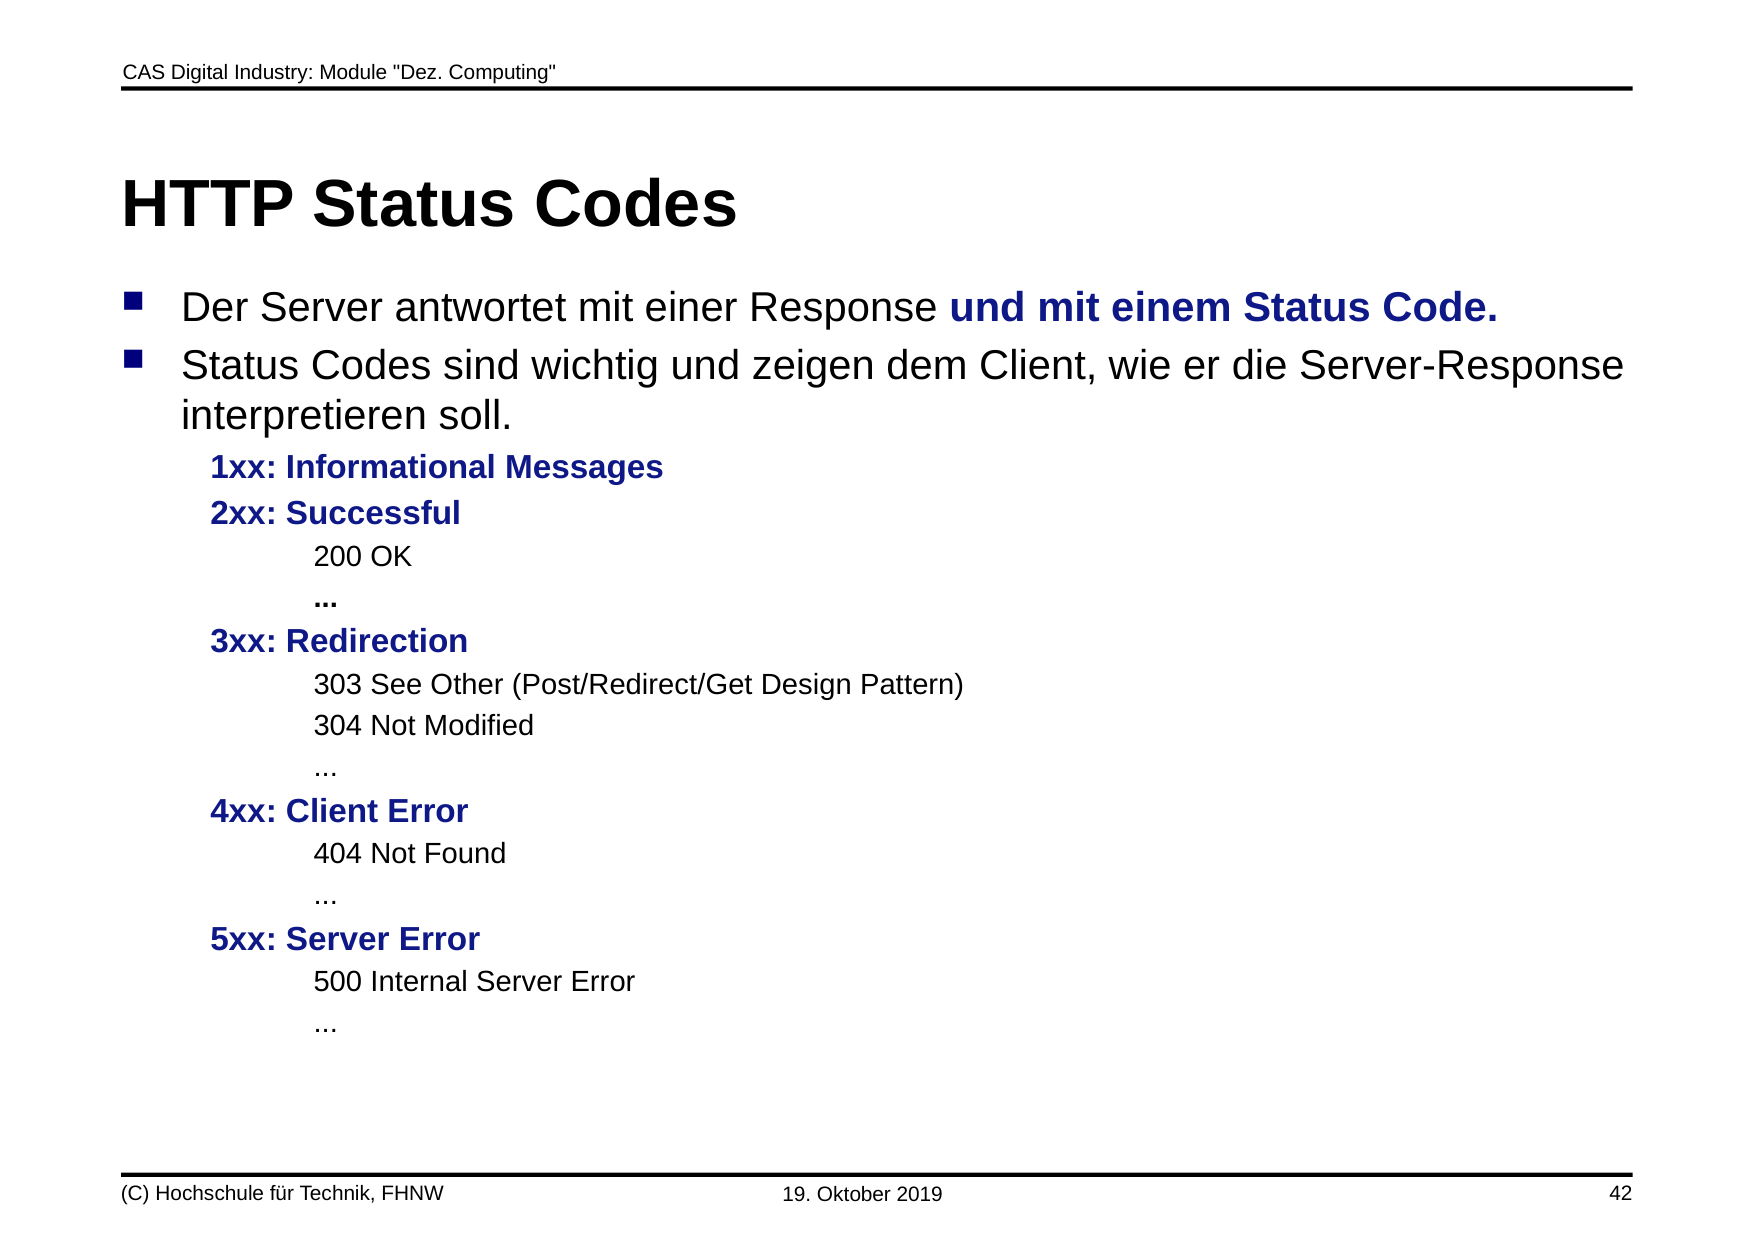

# HTTP Status Codes
Der Server antwortet mit einer Response und mit einem Status Code.
Status Codes sind wichtig und zeigen dem Client, wie er die Server-Response interpretieren soll.
1xx: Informational Messages
2xx: Successful
200 OK
...
3xx: Redirection
303 See Other (Post/Redirect/Get Design Pattern)
304 Not Modified
...
4xx: Client Error
404 Not Found
...
5xx: Server Error
500 Internal Server Error
...
(C) Hochschule für Technik, FHNW
19. Oktober 2019
42